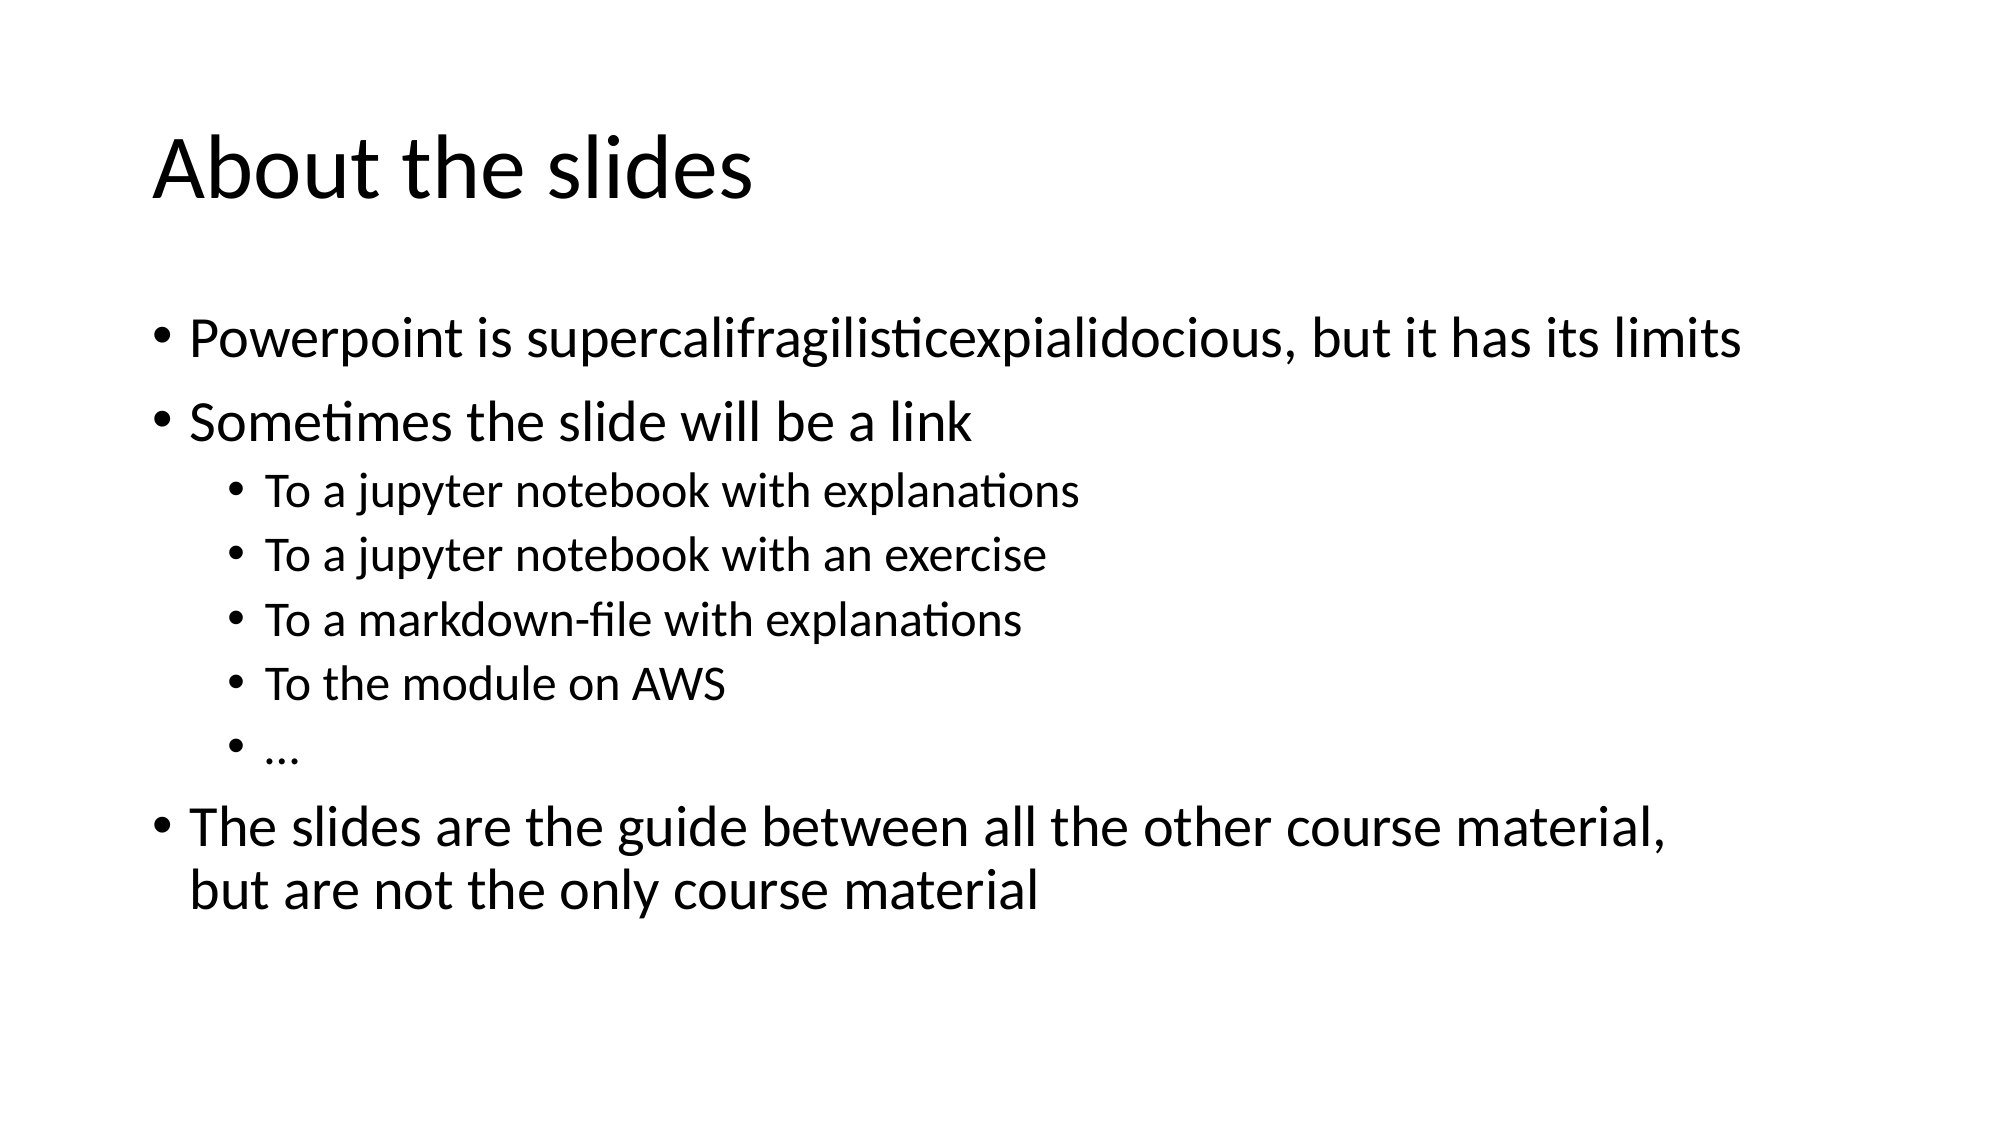

# About the slides
Powerpoint is supercalifragilisticexpialidocious, but it has its limits
Sometimes the slide will be a link
To a jupyter notebook with explanations
To a jupyter notebook with an exercise
To a markdown-file with explanations
To the module on AWS
…
The slides are the guide between all the other course material,
but are not the only course material